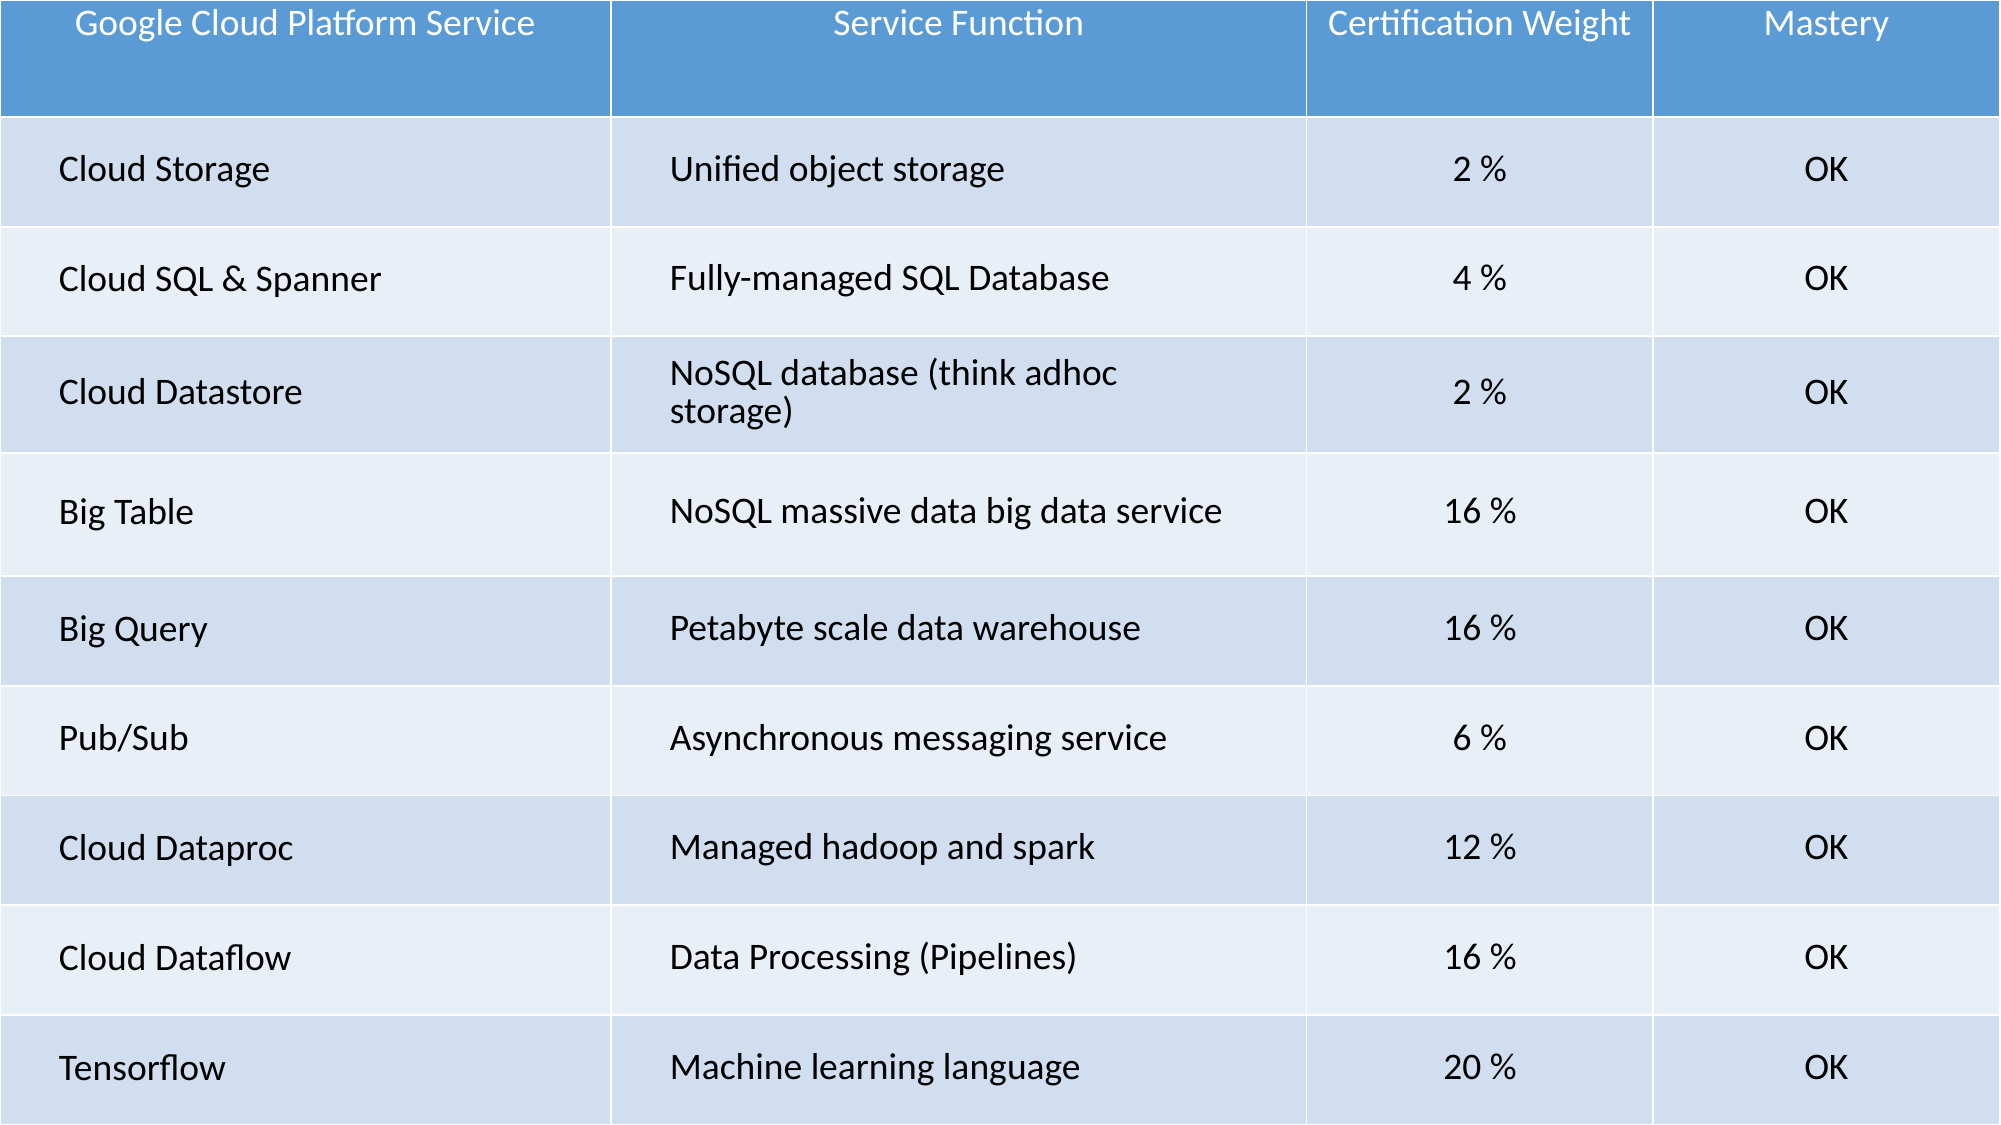

| Google Cloud Platform Service | Service Function | Certification Weight | Mastery |
| --- | --- | --- | --- |
| Cloud Storage | Unified object storage | 2 % | OK |
| Cloud SQL & Spanner | Fully-managed SQL Database | 4 % | OK |
| Cloud Datastore | NoSQL database (think adhoc storage) | 2 % | OK |
| Big Table | NoSQL massive data big data service | 16 % | OK |
| Big Query | Petabyte scale data warehouse | 16 % | OK |
| Pub/Sub | Asynchronous messaging service | 6 % | OK |
| Cloud Dataproc | Managed hadoop and spark | 12 % | OK |
| Cloud Dataflow | Data Processing (Pipelines) | 16 % | OK |
| Tensorflow | Machine learning language | 20 % | OK |